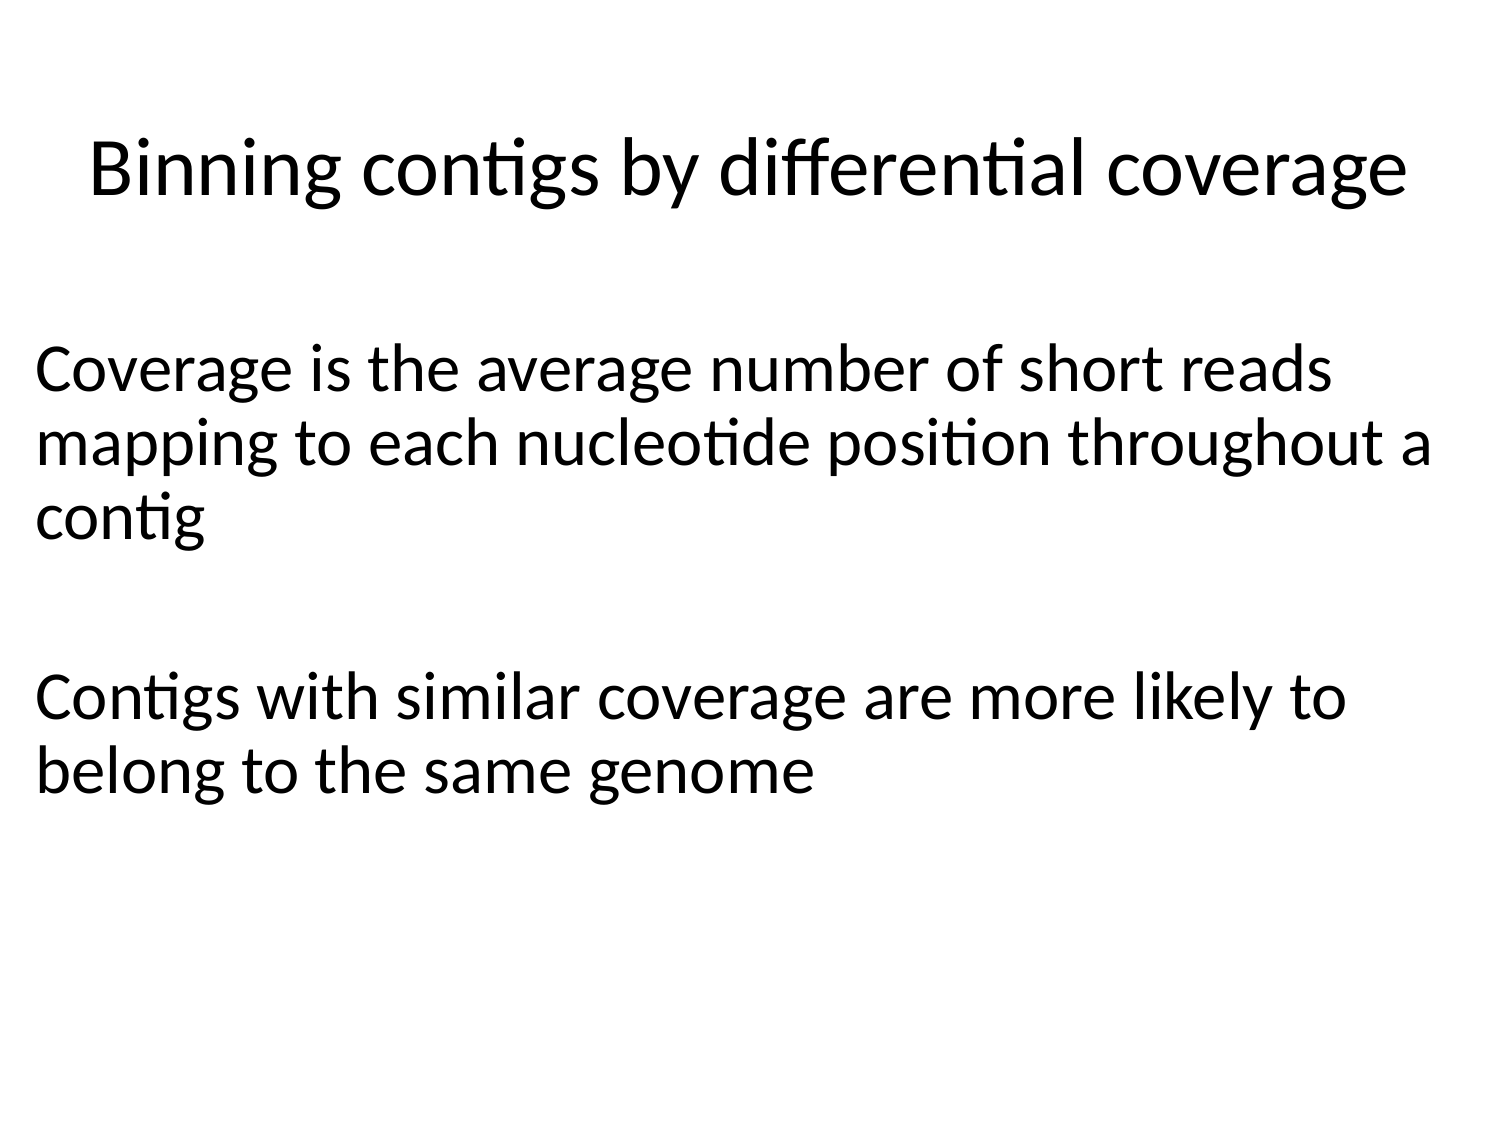

Binning contigs by differential coverage
Coverage is the average number of short reads mapping to each nucleotide position throughout a contig

Contigs with similar coverage are more likely to belong to the same genome